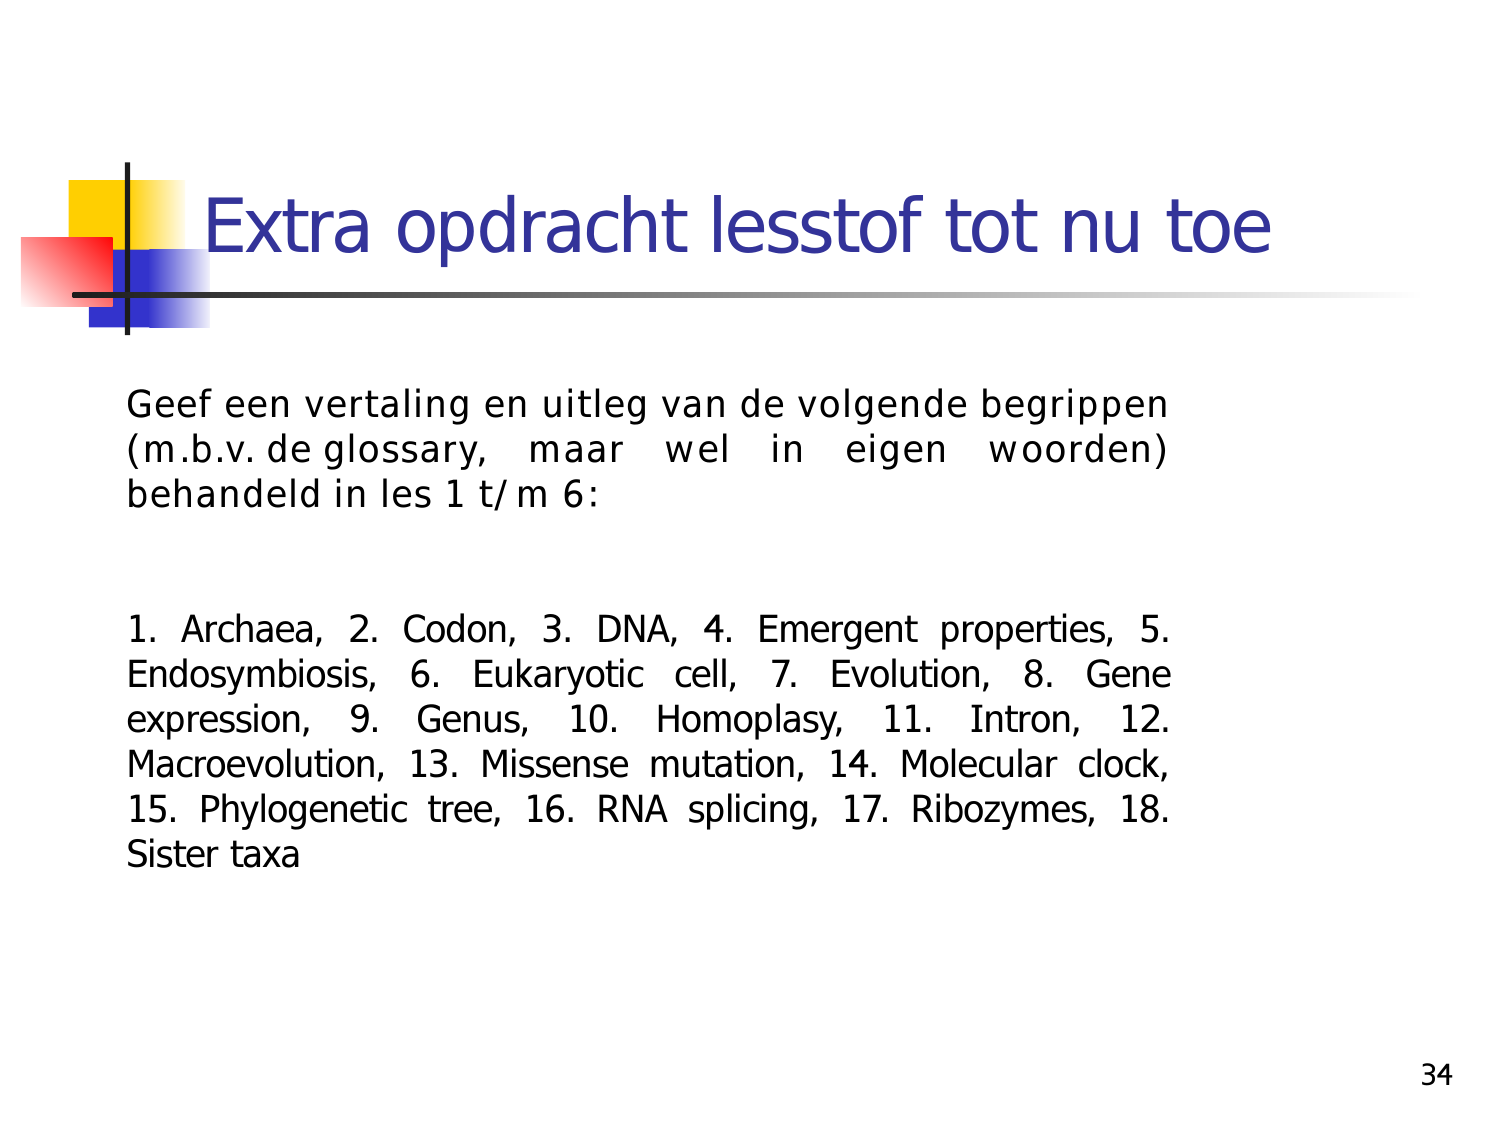

# Extra opdracht lesstof tot nu toe
Geef een vertaling en uitleg van de volgende begrippen (m.b.v. de glossary, maar wel in eigen woorden) behandeld in les 1 t/m 6:

1. Archaea, 2. Codon, 3. DNA, 4. Emergent properties, 5. Endosymbiosis, 6. Eukaryotic cell, 7. Evolution, 8. Gene expression, 9. Genus, 10. Homoplasy, 11. Intron, 12. Macroevolution, 13. Missense mutation, 14. Molecular clock, 15. Phylogenetic tree, 16. RNA splicing, 17. Ribozymes, 18. Sister taxa
34